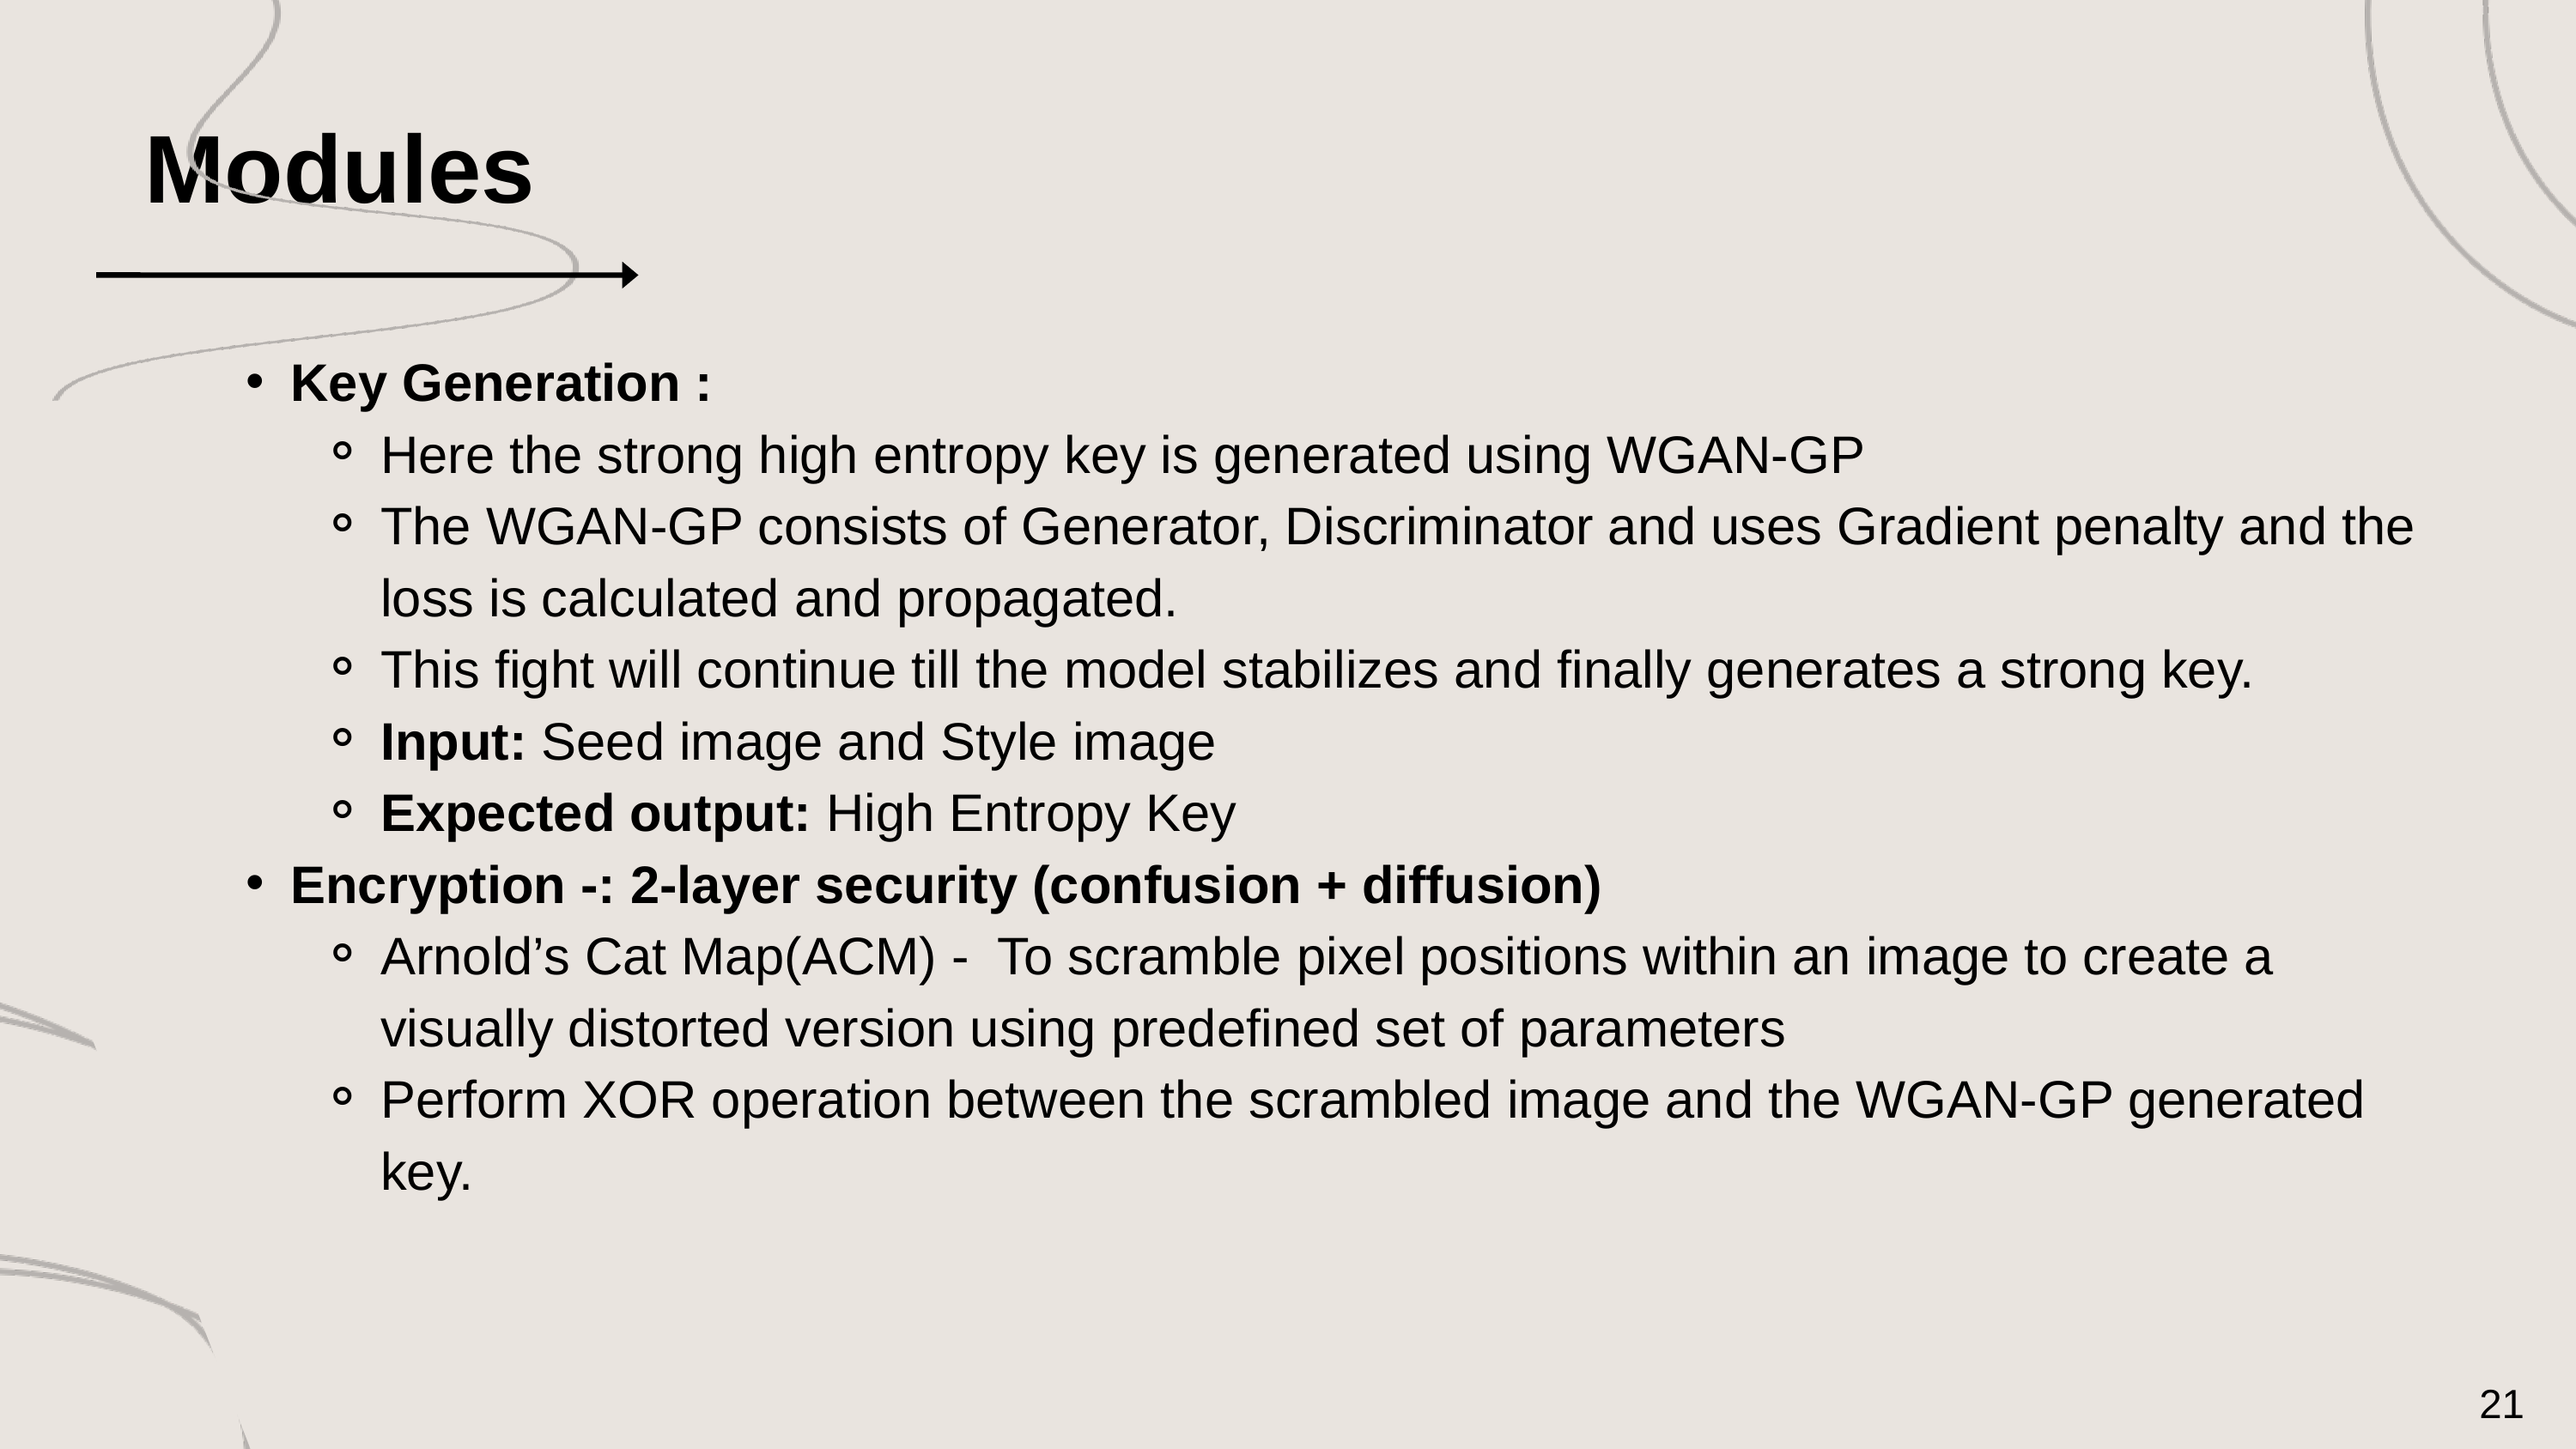

Modules

Key Generation :
Here the strong high entropy key is generated using WGAN-GP
The WGAN-GP consists of Generator, Discriminator and uses Gradient penalty and the loss is calculated and propagated.
This fight will continue till the model stabilizes and finally generates a strong key.
Input: Seed image and Style image
Expected output: High Entropy Key
Encryption -: 2-layer security (confusion + diffusion)
Arnold’s Cat Map(ACM) -  To scramble pixel positions within an image to create a visually distorted version using predefined set of parameters
Perform XOR operation between the scrambled image and the WGAN-GP generated key.

21